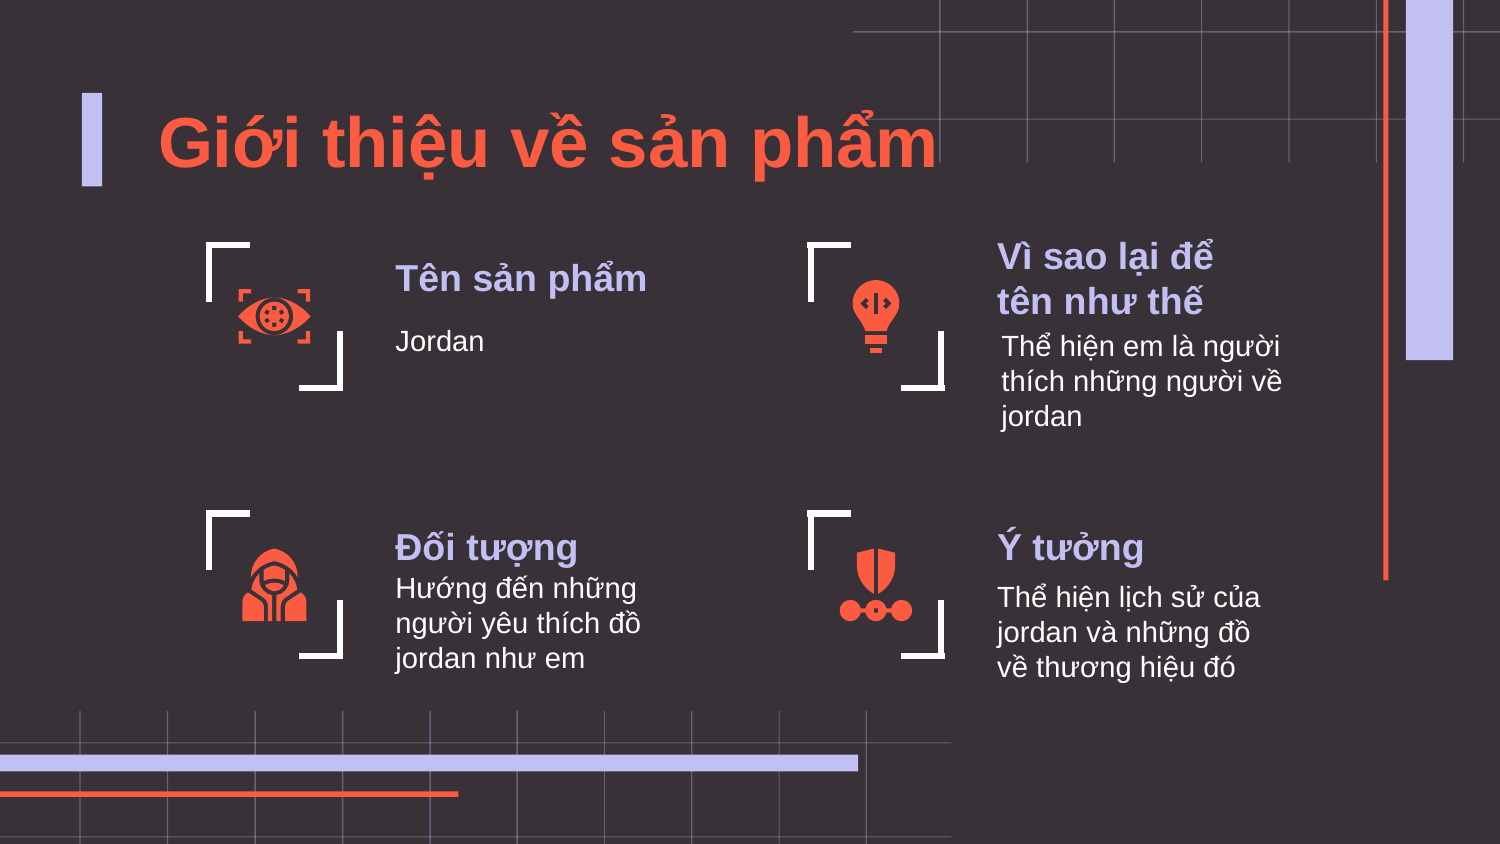

Giới thiệu về sản phẩm
# Tên sản phẩm
Vì sao lại để tên như thế

Jordan
Thể hiện em là người thích những người về jordan
Đối tượng
Ý tưởng

Hướng đến những người yêu thích đồ jordan như em
Thể hiện lịch sử của jordan và những đồ về thương hiệu đó